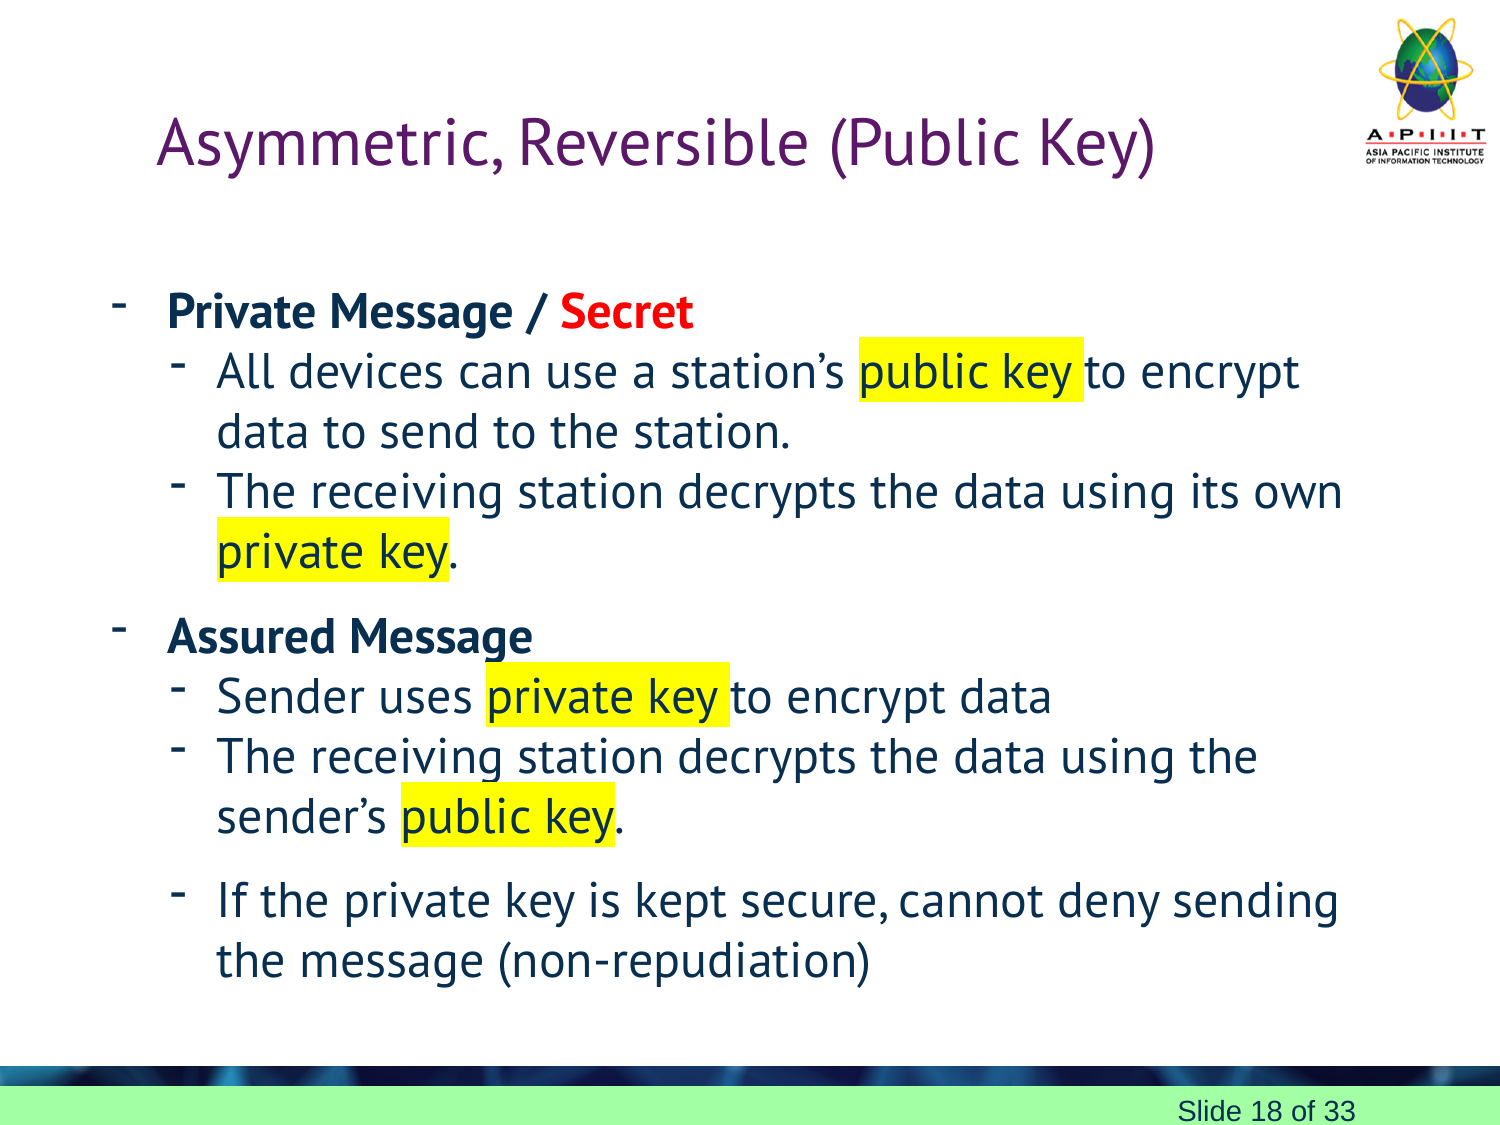

Asymmetric, Reversible (Public Key)
Private Message / Secret
All devices can use a station’s public key to encrypt data to send to the station.
The receiving station decrypts the data using its own private key.
Assured Message
Sender uses private key to encrypt data
The receiving station decrypts the data using the sender’s public key.
If the private key is kept secure, cannot deny sending the message (non-repudiation)

Slide 18 of 33